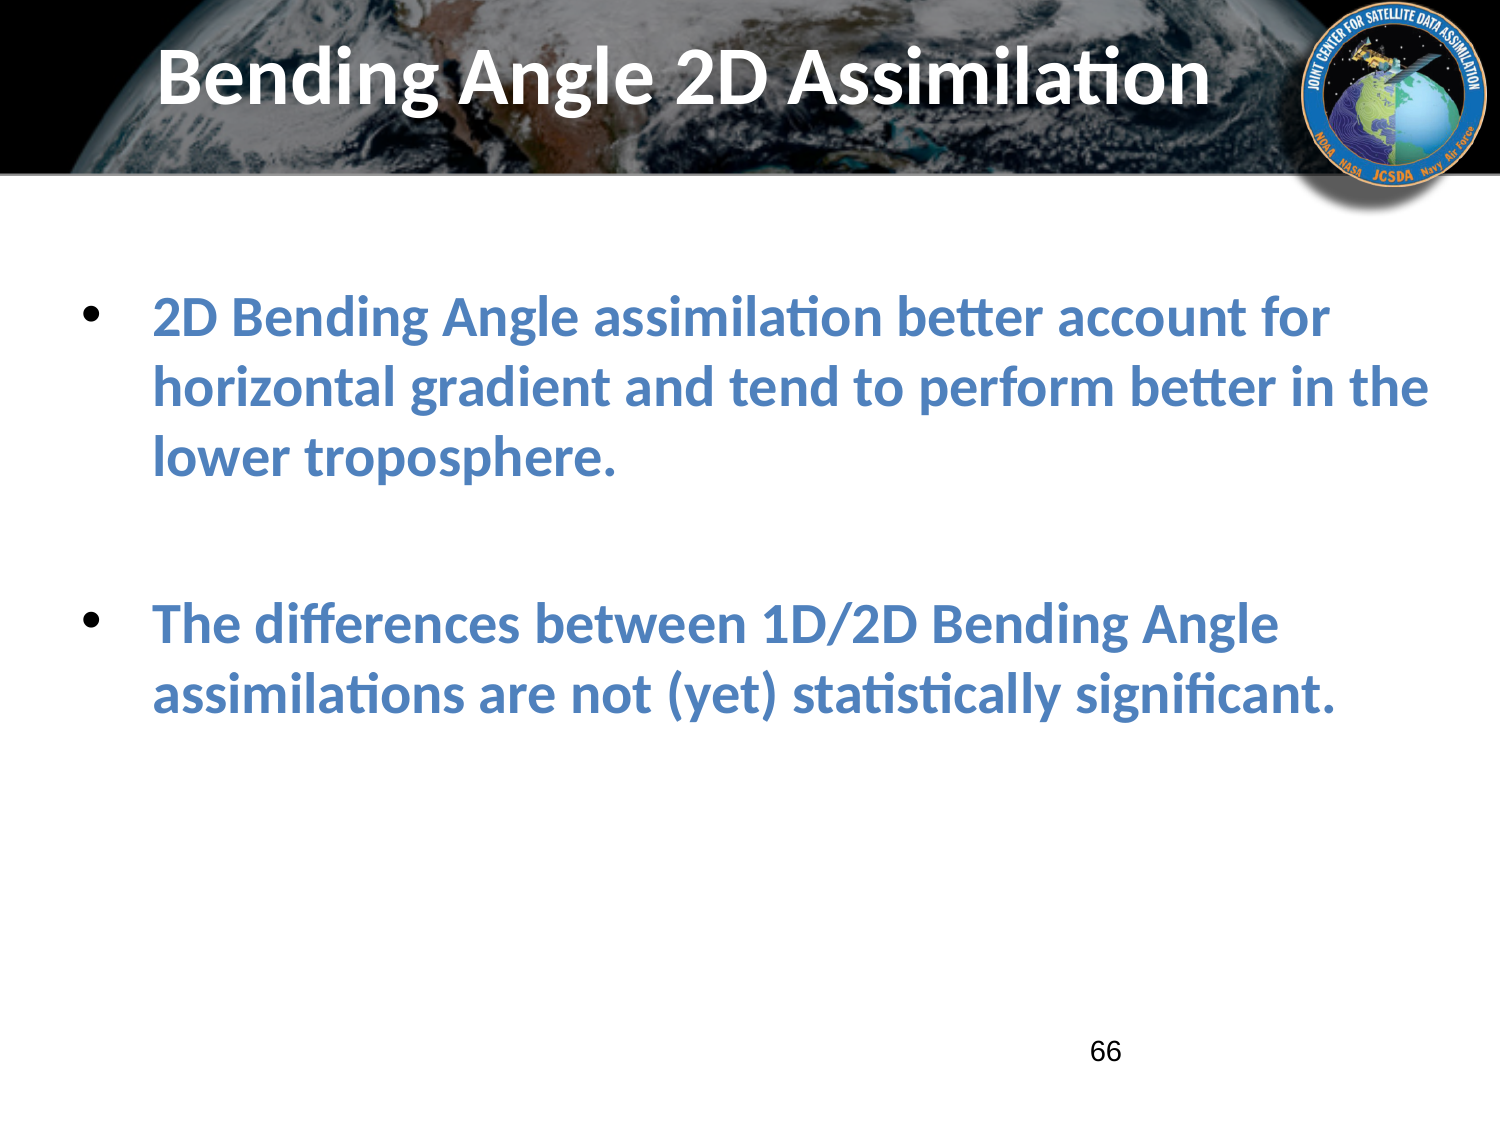

# Bending Angle 2D Assimilation

2D Bending Angle assimilation better account for horizontal gradient and tend to perform better in the lower troposphere.

The differences between 1D/2D Bending Angle assimilations are not (yet) statistically significant.
66